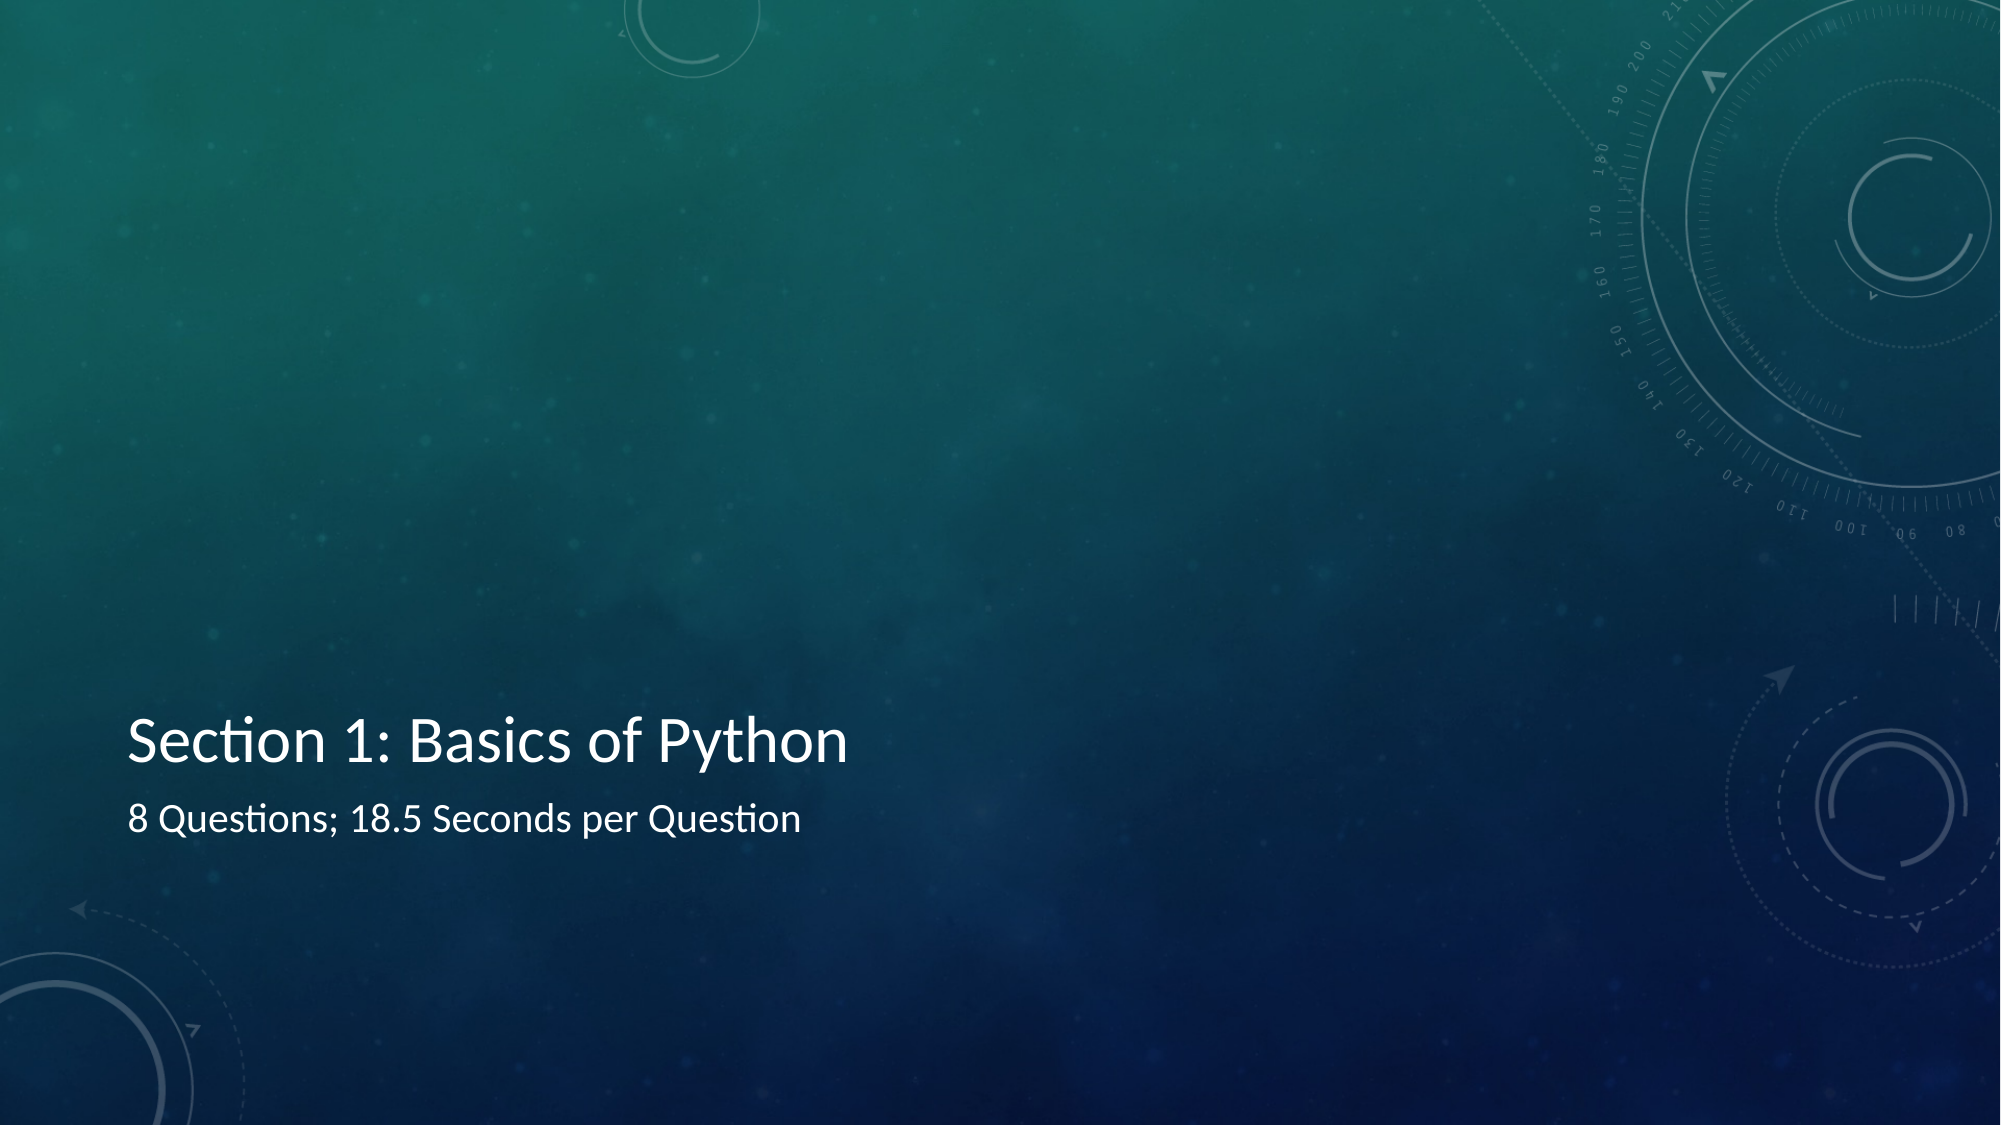

# Section 1: Basics of Python
8 Questions; 18.5 Seconds per Question